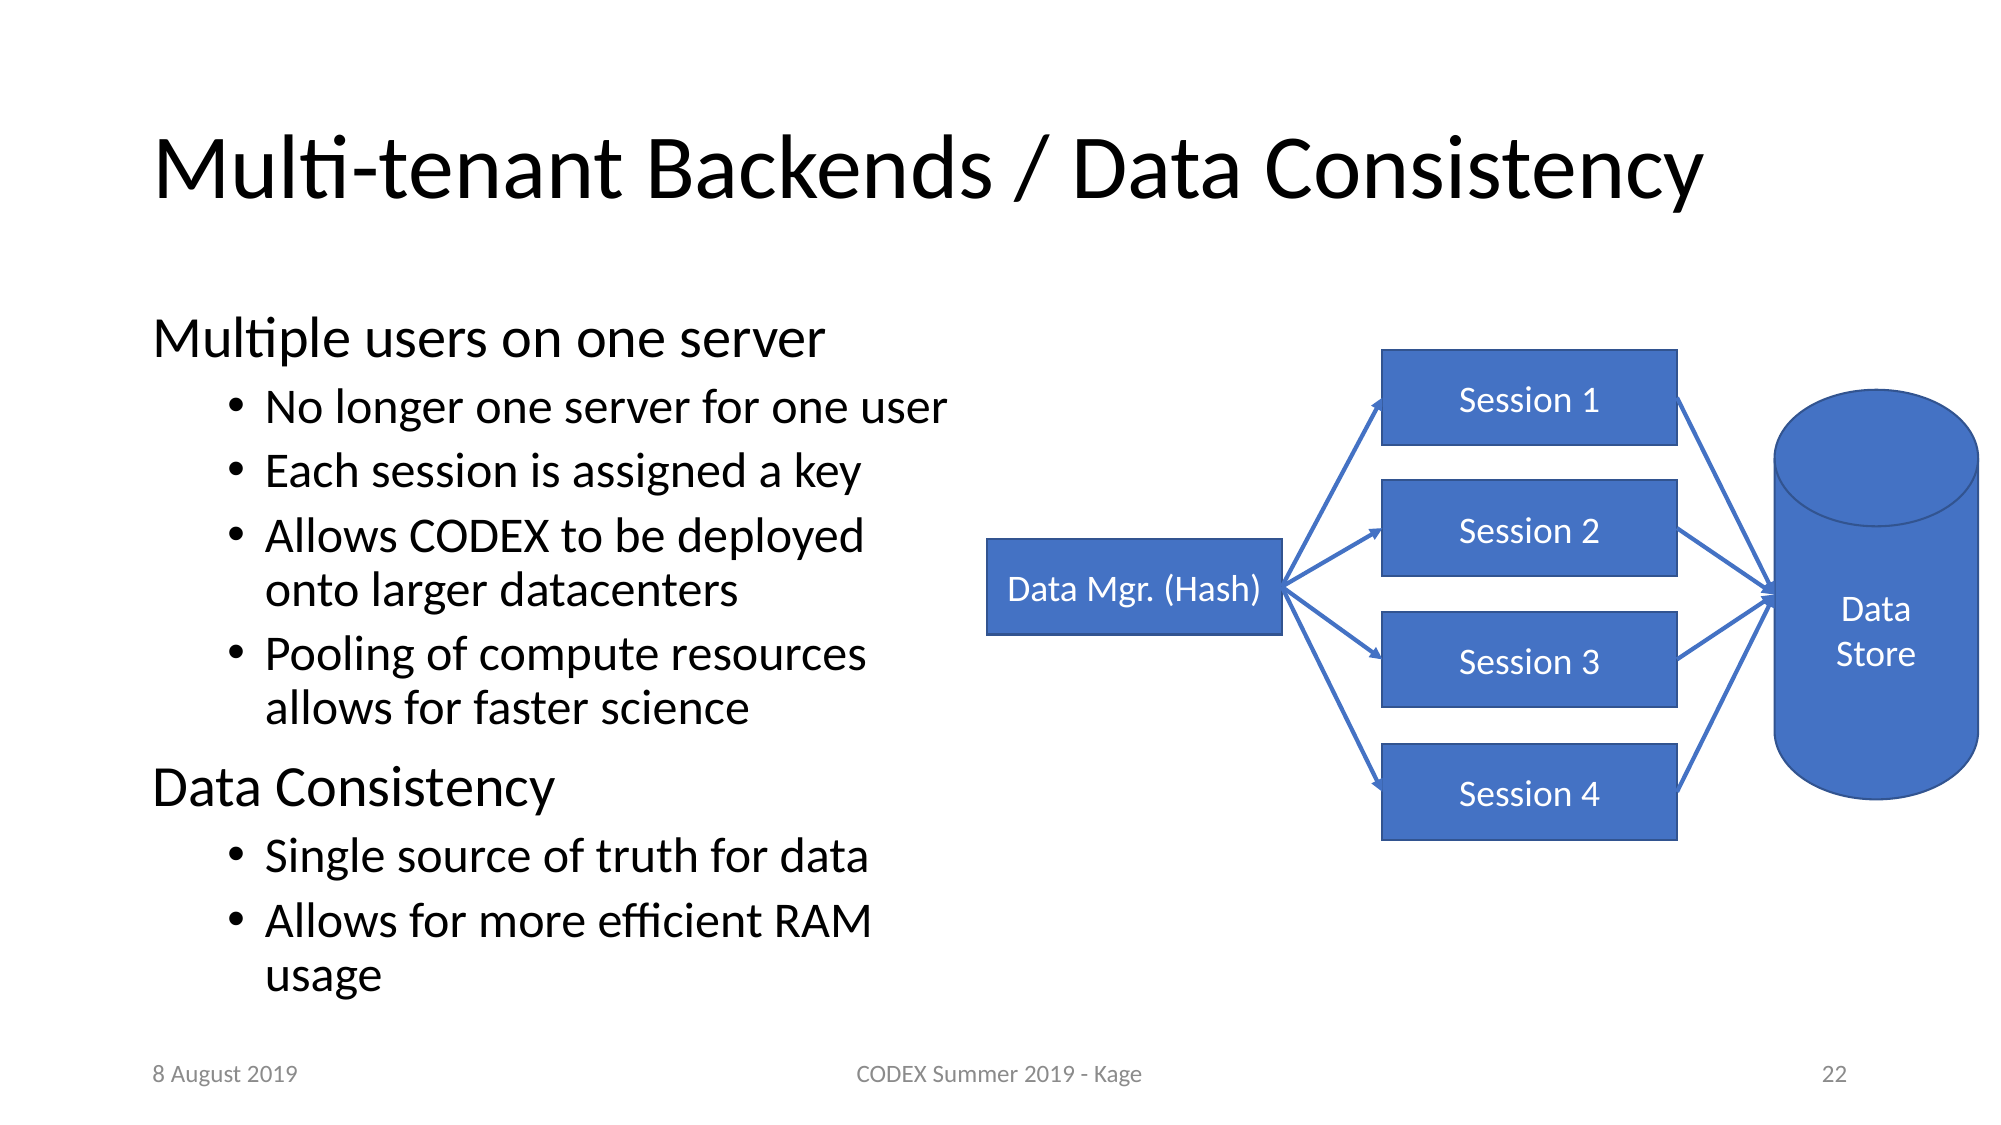

# Multi-tenant Backends / Data Consistency
Multiple users on one server
No longer one server for one user
Each session is assigned a key
Allows CODEX to be deployed onto larger datacenters
Pooling of compute resources allows for faster science
Data Consistency
Single source of truth for data
Allows for more efficient RAM usage
Session 1
Data
Store
Session 2
Data Mgr. (Hash)
Session 3
Session 4
8 August 2019
CODEX Summer 2019 - Kage
22